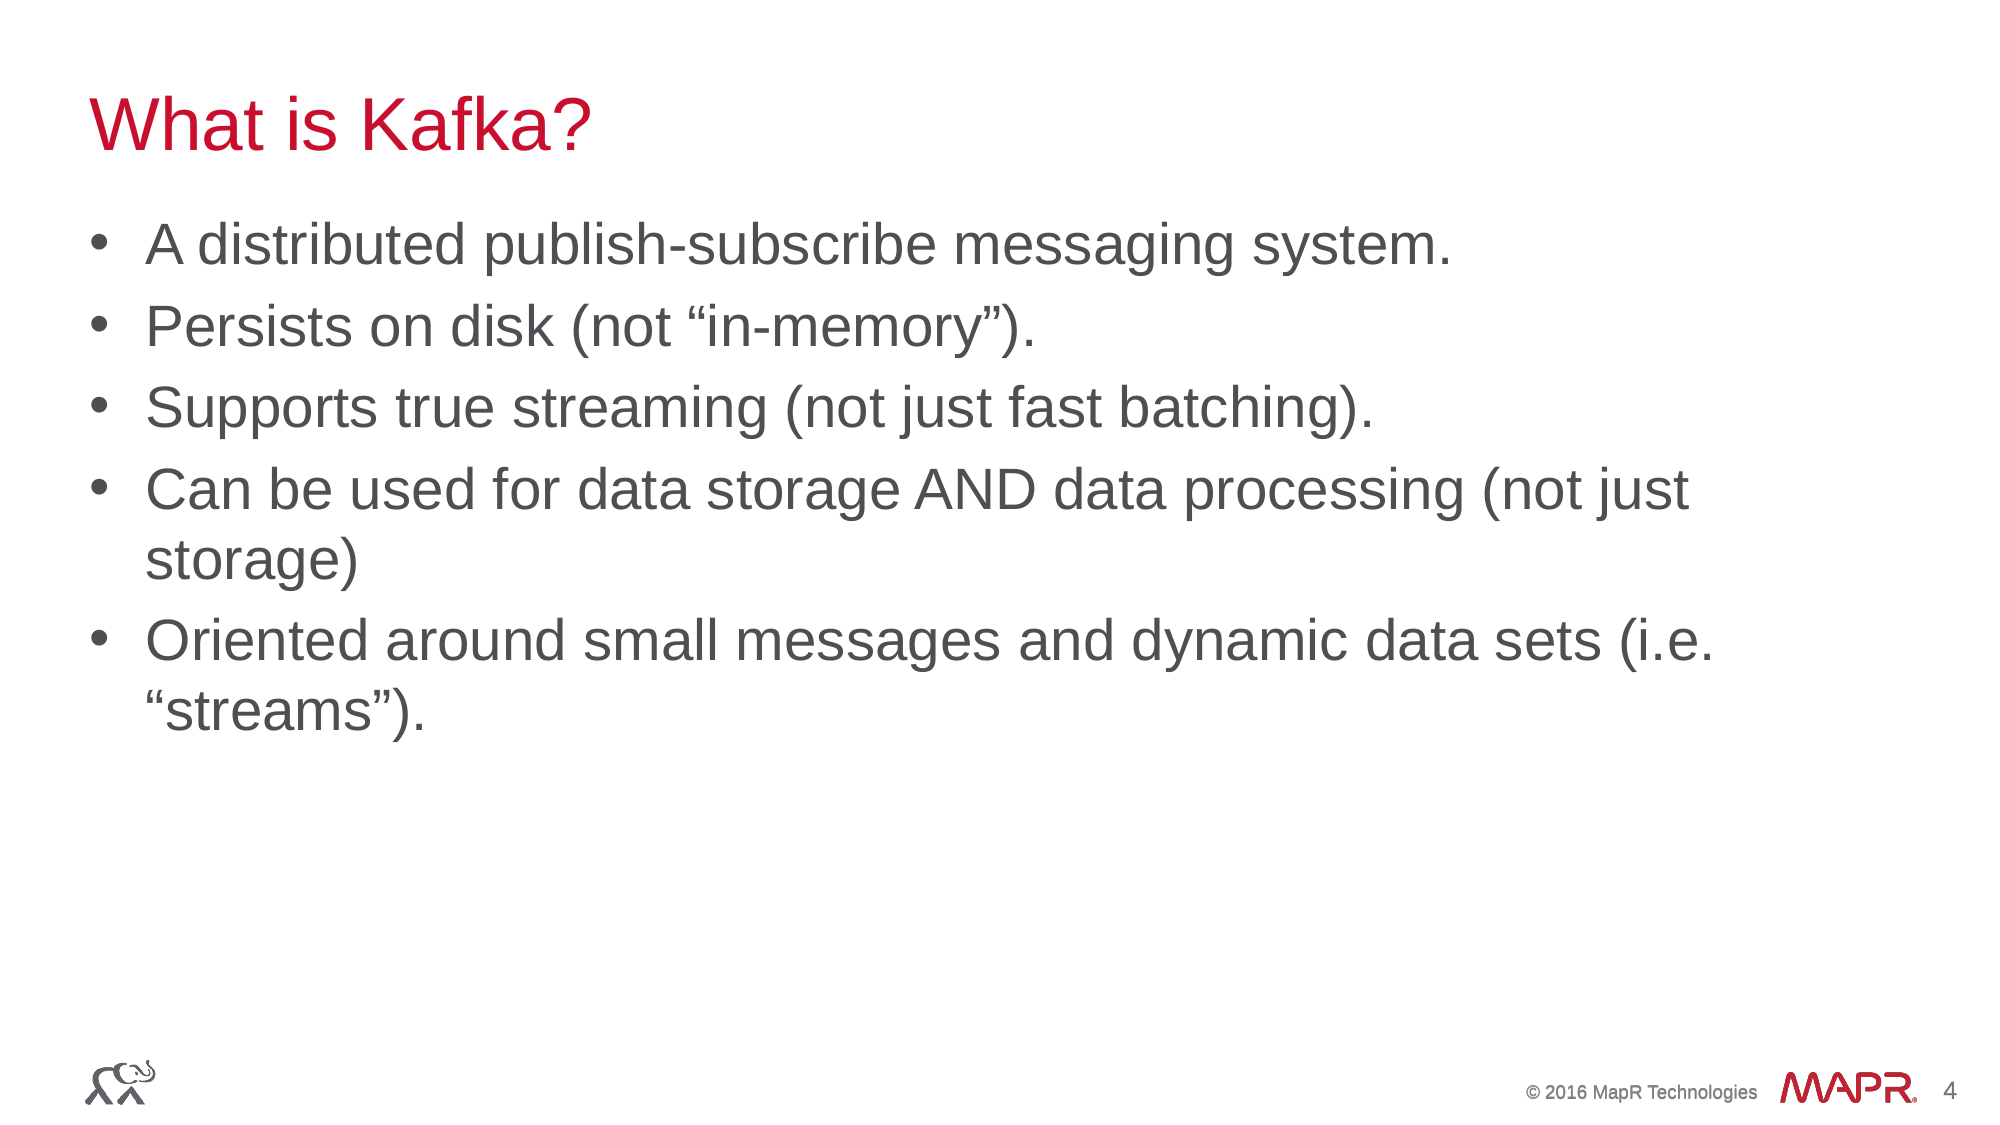

# What is Kafka?
A distributed publish-subscribe messaging system.
Persists on disk (not “in-memory”).
Supports true streaming (not just fast batching).
Can be used for data storage AND data processing (not just storage)
Oriented around small messages and dynamic data sets (i.e. “streams”).